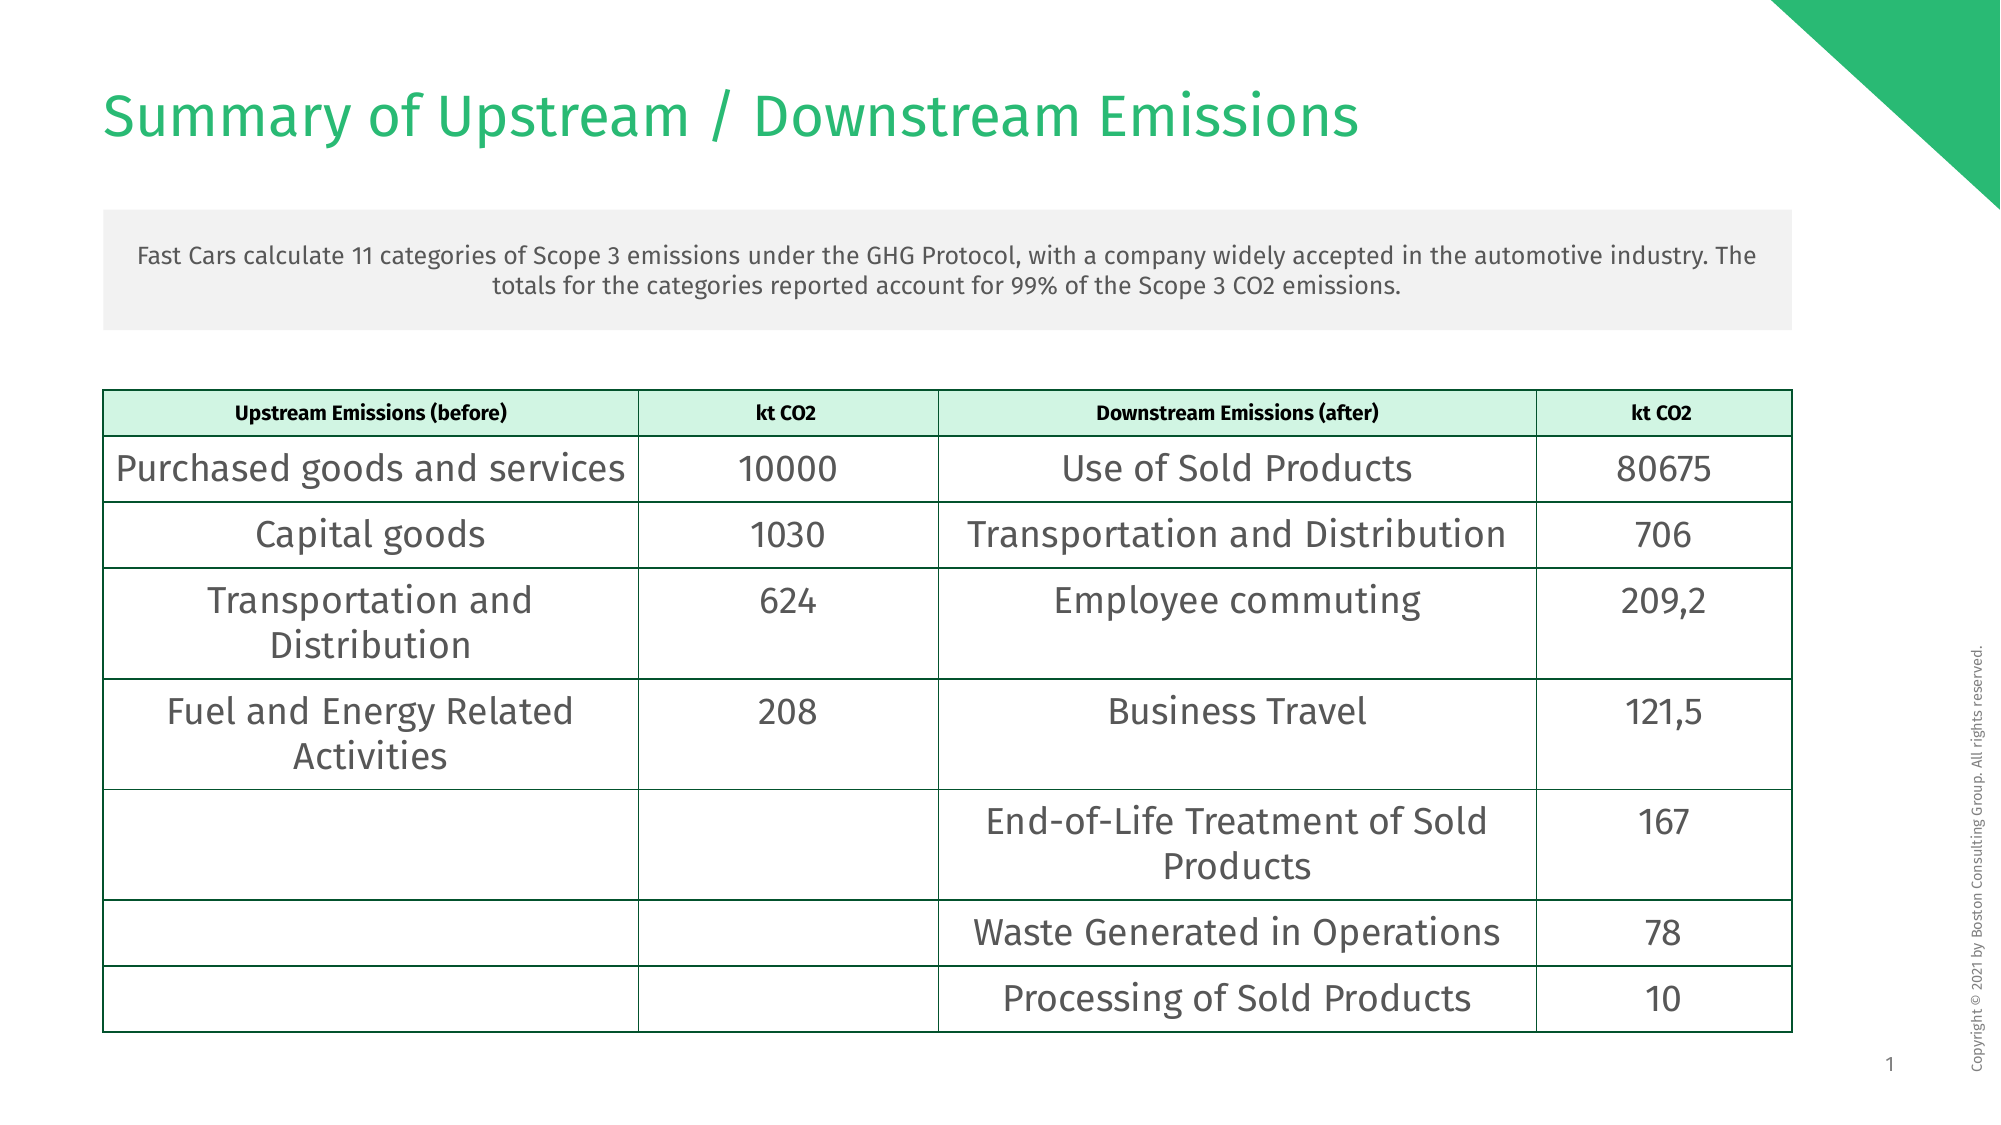

# Summary of Upstream / Downstream Emissions
Fast Cars calculate 11 categories of Scope 3 emissions under the GHG Protocol, with a company widely accepted in the automotive industry. The totals for the categories reported account for 99% of the Scope 3 CO2 emissions.

| Upstream Emissions (before) | kt CO2 | Downstream Emissions (after) | kt CO2 |
| --- | --- | --- | --- |
| Purchased goods and services | 10000 | Use of Sold Products | 80675 |
| Capital goods | 1030 | Transportation and Distribution | 706 |
| Transportation and Distribution | 624 | Employee commuting | 209,2 |
| Fuel and Energy Related Activities | 208 | Business Travel | 121,5 |
|  |  | End-of-Life Treatment of Sold Products | 167 |
|  |  | Waste Generated in Operations | 78 |
|  |  | Processing of Sold Products | 10 |